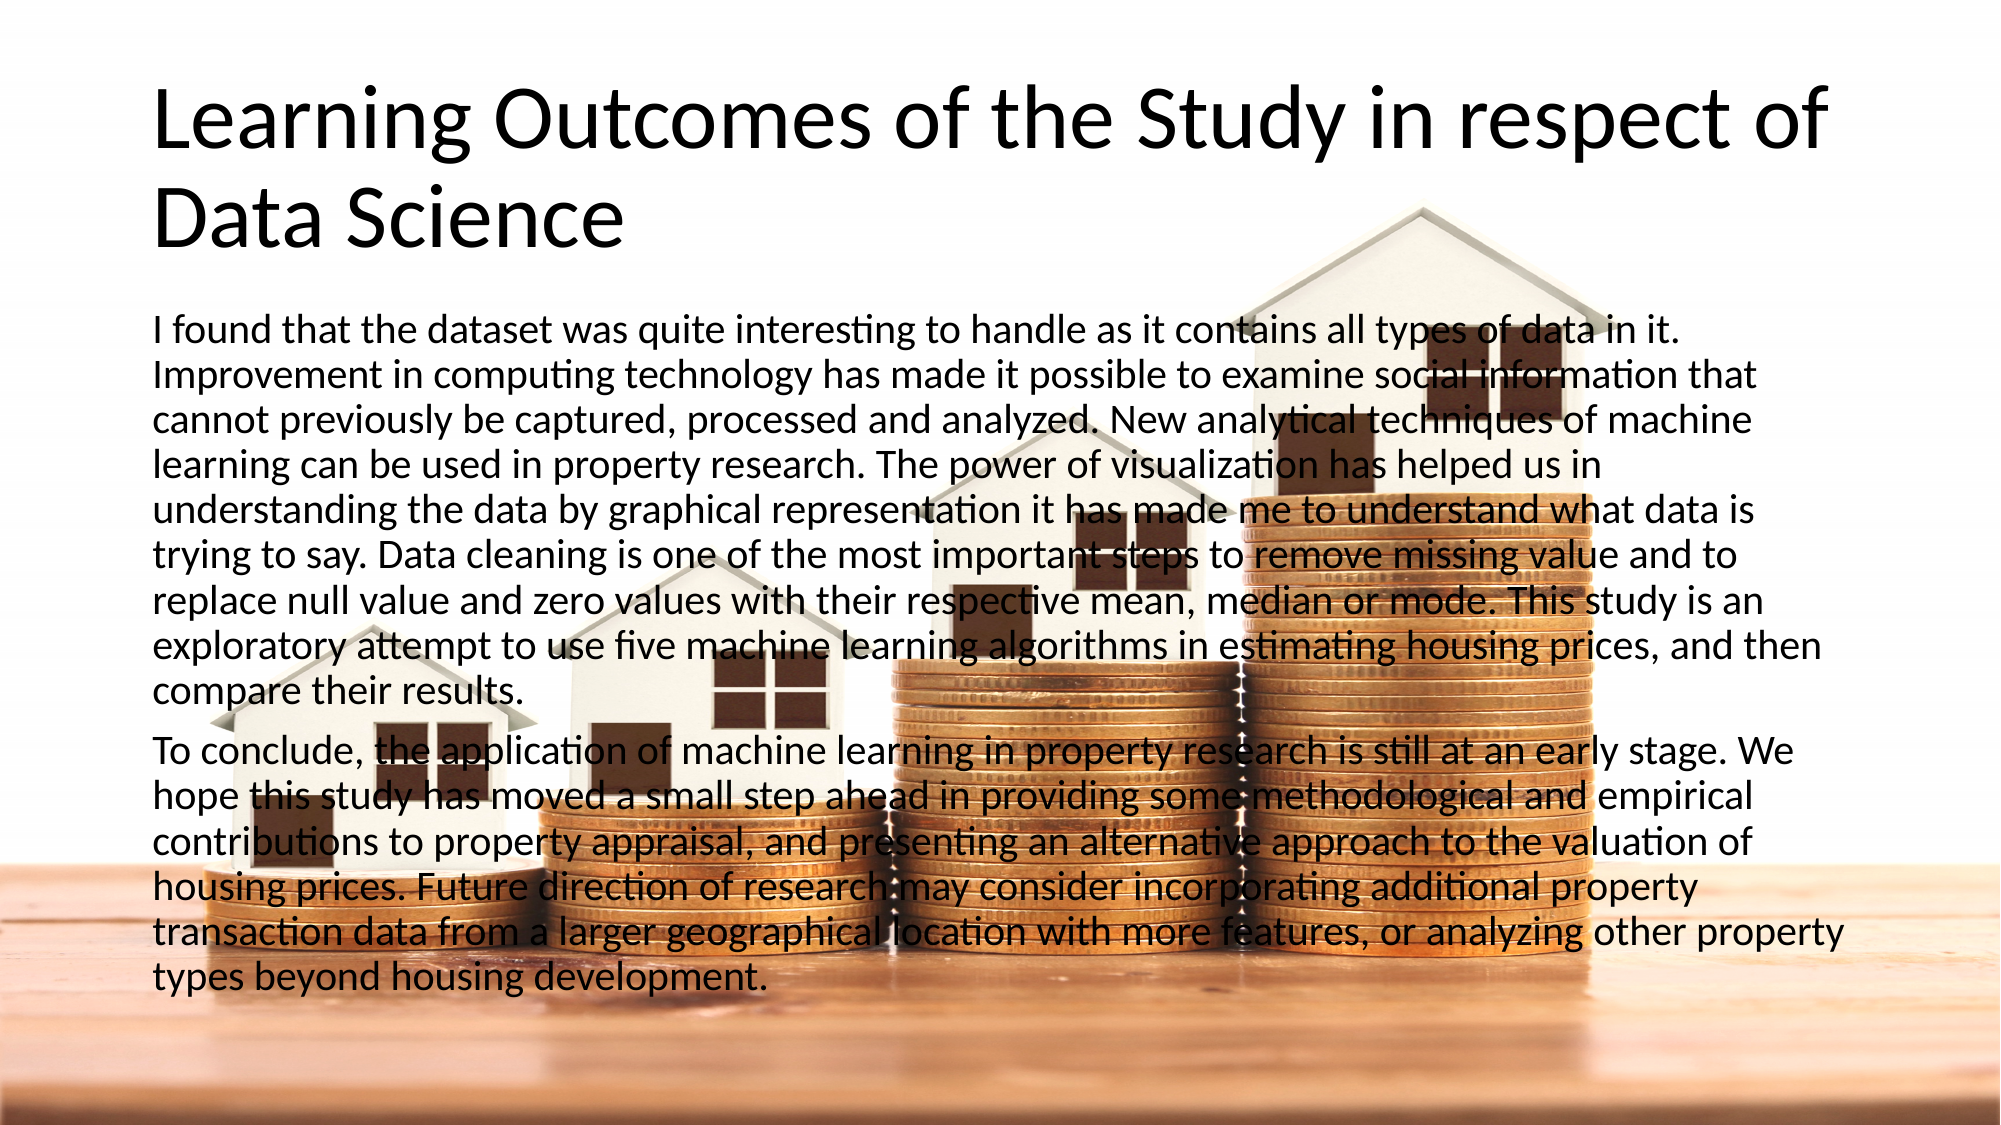

# Learning Outcomes of the Study in respect of Data Science
I found that the dataset was quite interesting to handle as it contains all types of data in it. Improvement in computing technology has made it possible to examine social information that cannot previously be captured, processed and analyzed. New analytical techniques of machine learning can be used in property research. The power of visualization has helped us in understanding the data by graphical representation it has made me to understand what data is trying to say. Data cleaning is one of the most important steps to remove missing value and to replace null value and zero values with their respective mean, median or mode. This study is an exploratory attempt to use five machine learning algorithms in estimating housing prices, and then compare their results.
To conclude, the application of machine learning in property research is still at an early stage. We hope this study has moved a small step ahead in providing some methodological and empirical contributions to property appraisal, and presenting an alternative approach to the valuation of housing prices. Future direction of research may consider incorporating additional property transaction data from a larger geographical location with more features, or analyzing other property types beyond housing development.